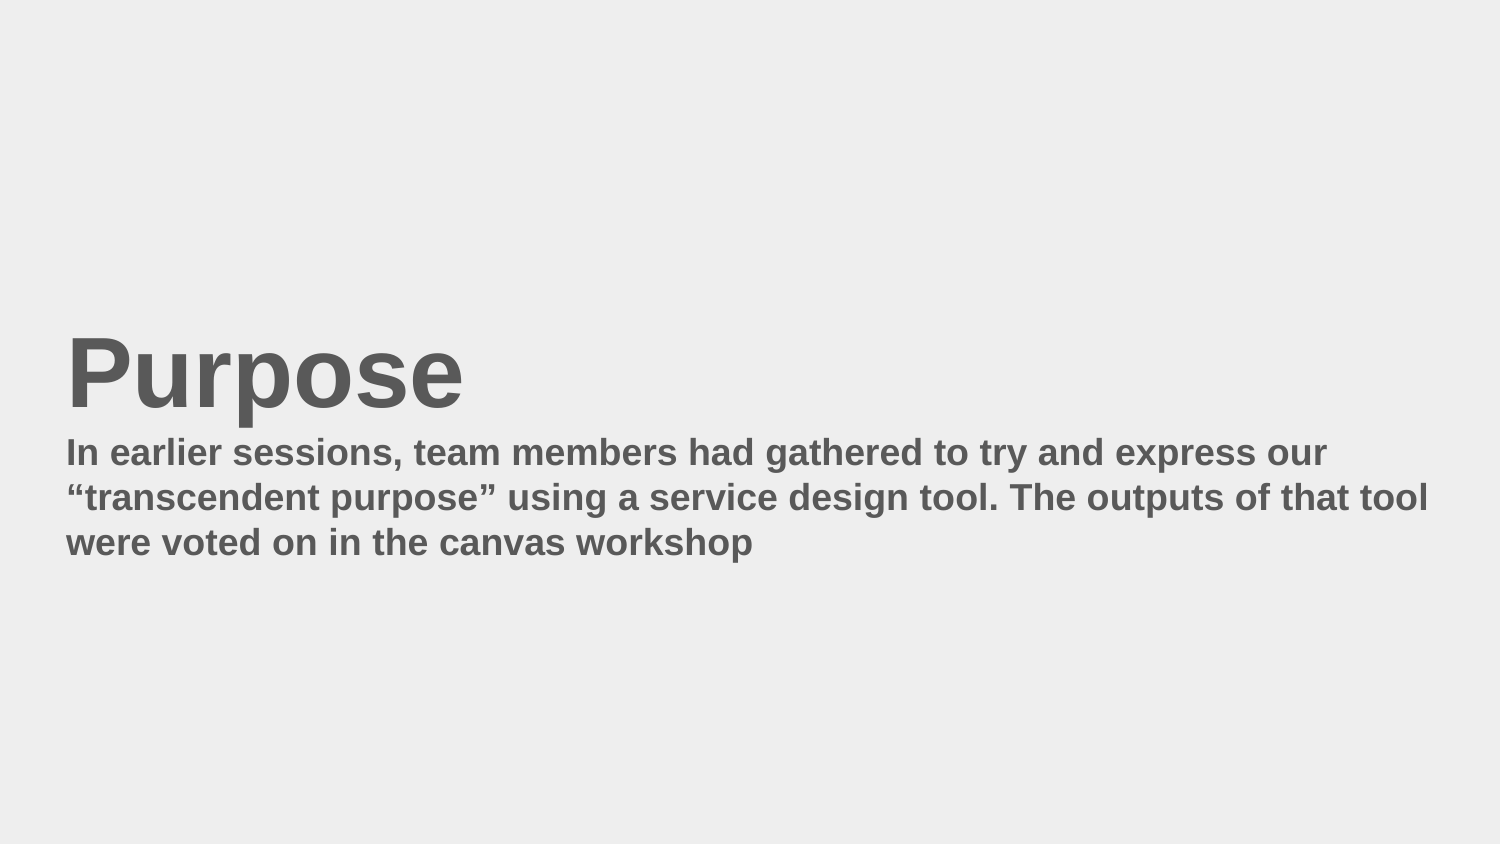

# Purpose In earlier sessions, team members had gathered to try and express our “transcendent purpose” using a service design tool. The outputs of that tool were voted on in the canvas workshop